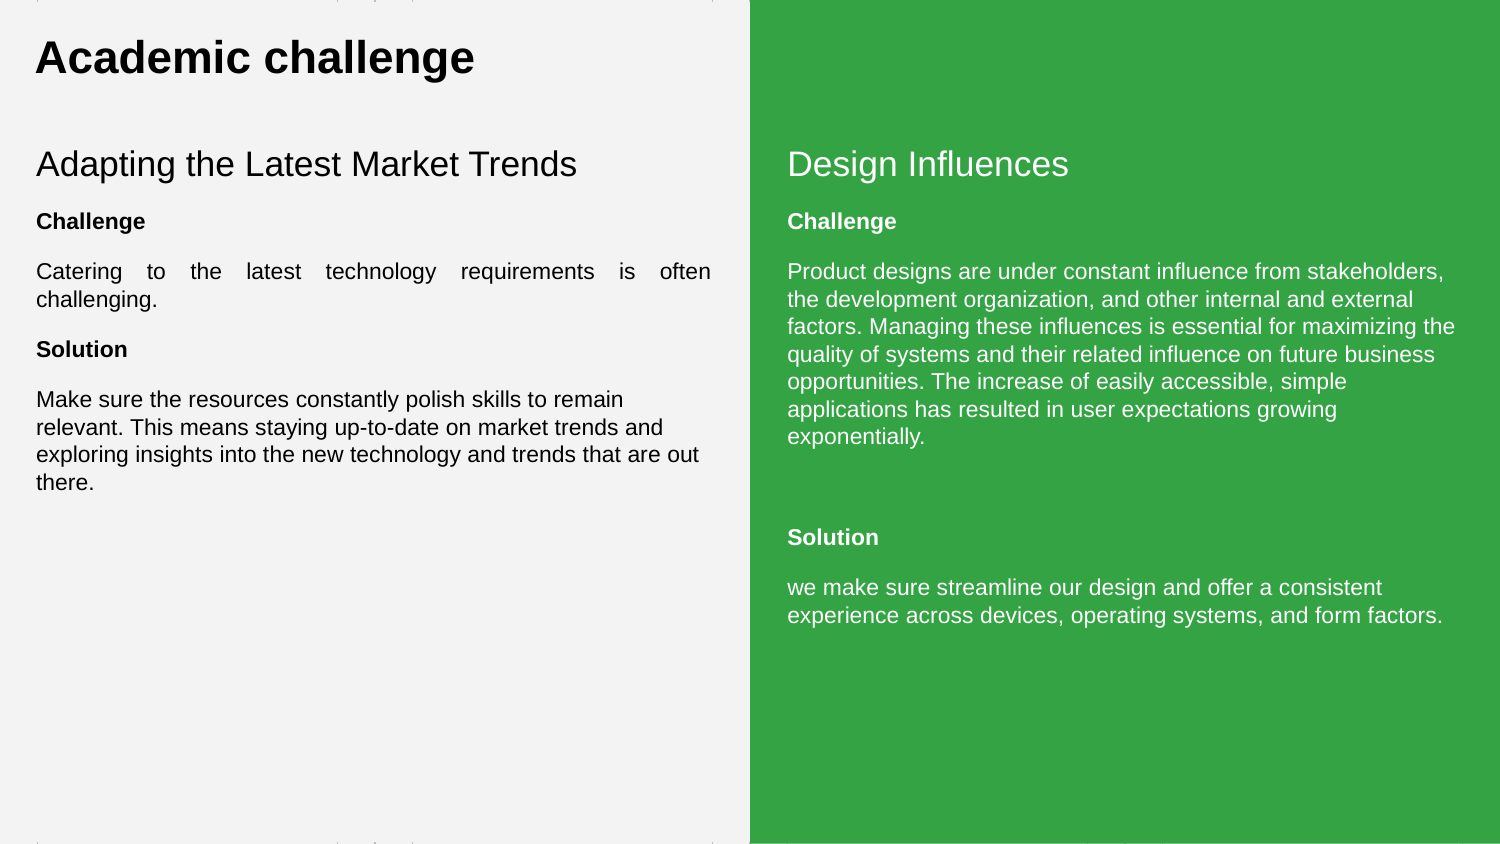

# Academic challenge

Adapting the Latest Market Trends
Challenge
Catering to the latest technology requirements is often challenging.
Solution
Make sure the resources constantly polish skills to remain relevant. This means staying up-to-date on market trends and exploring insights into the new technology and trends that are out there.

Design Influences
Challenge
Product designs are under constant influence from stakeholders, the development organization, and other internal and external factors. Managing these influences is essential for maximizing the quality of systems and their related influence on future business opportunities. The increase of easily accessible, simple applications has resulted in user expectations growing exponentially.

Solution
we make sure streamline our design and offer a consistent experience across devices, operating systems, and form factors.